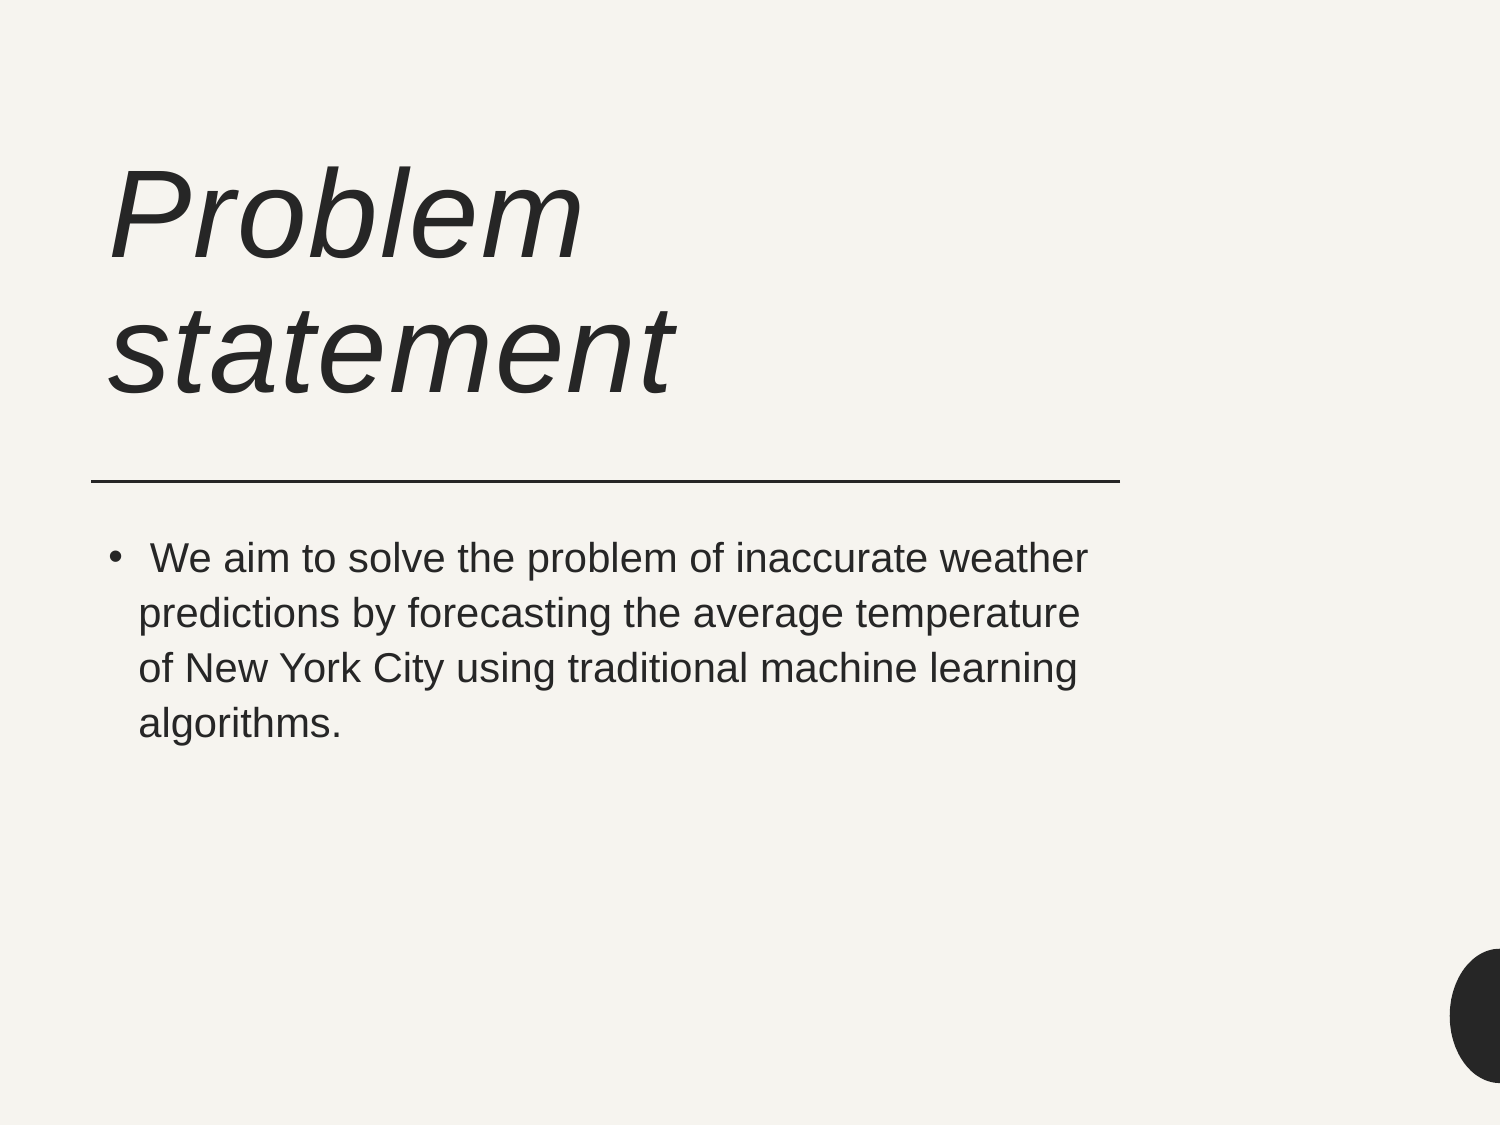

# Problem statement
 We aim to solve the problem of inaccurate weather predictions by forecasting the average temperature of New York City using traditional machine learning algorithms.